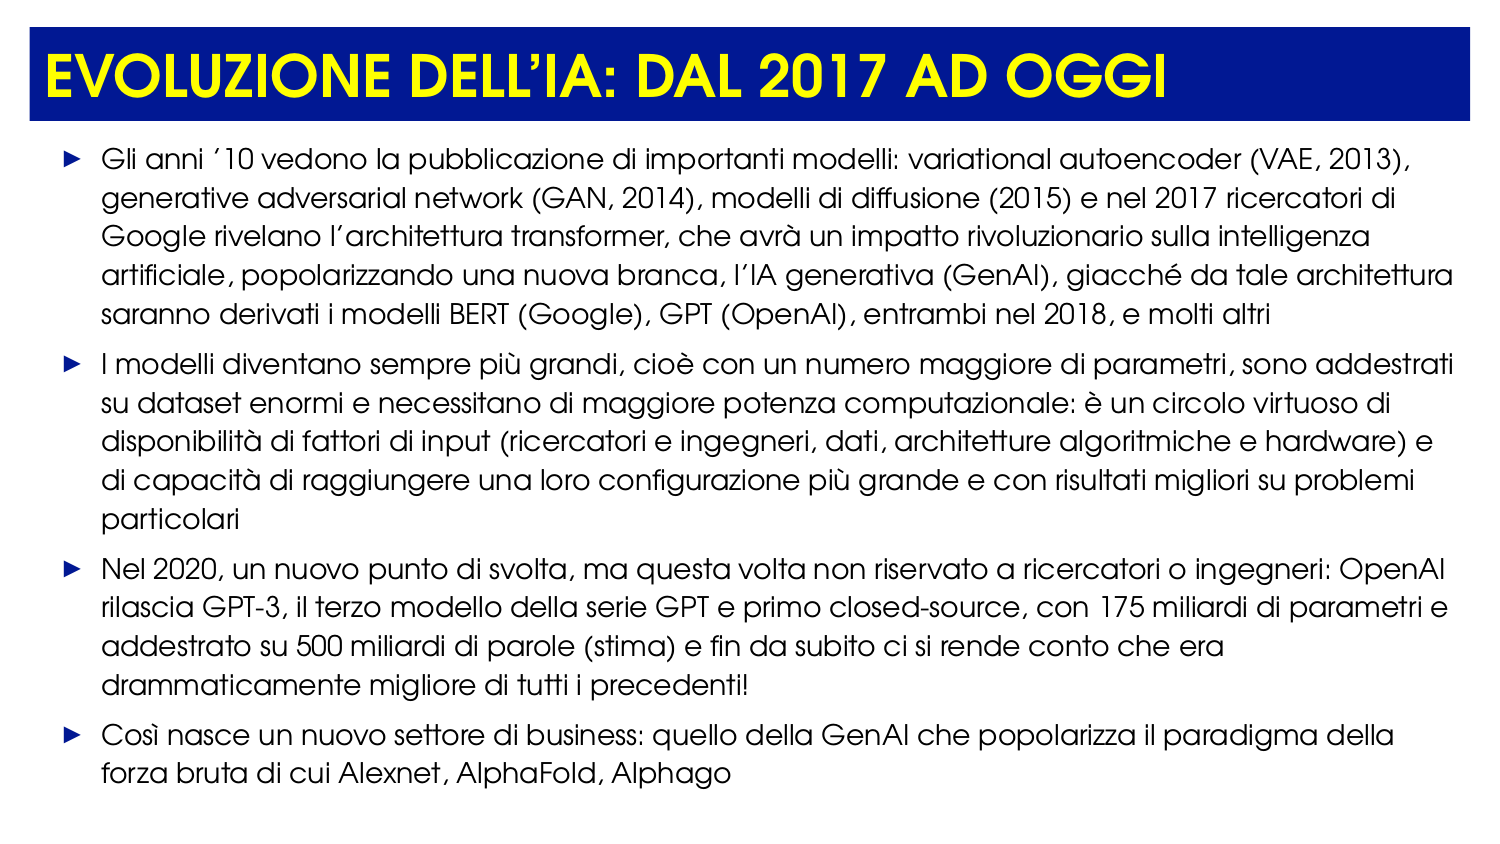

# Evoluzione dell’IA: dal 2017 ad oggi
Gli anni ’10 vedono la pubblicazione di importanti modelli: variational autoencoder (VAE, 2013), generative adversarial network (GAN, 2014), modelli di diffusione (2015) e nel 2017 ricercatori di Google rivelano l’architettura transformer, che avrà un impatto rivoluzionario sulla intelligenza artificiale, popolarizzando una nuova branca, l’IA generativa (GenAI), giacché da tale architettura saranno derivati i modelli BERT (Google), GPT (OpenAI), entrambi nel 2018, e molti altri
I modelli diventano sempre più grandi, cioè con un numero maggiore di parametri, sono addestrati su dataset enormi e necessitano di maggiore potenza computazionale: è un circolo virtuoso di disponibilità di fattori di input (ricercatori e ingegneri, dati, architetture algoritmiche e hardware) e di capacità di raggiungere una loro configurazione più grande e con risultati migliori su problemi particolari
Nel 2020, un nuovo punto di svolta, ma questa volta non riservato a ricercatori o ingegneri: OpenAI rilascia GPT-3, il terzo modello della serie GPT e primo closed-source, con 175 miliardi di parametri e addestrato su 500 miliardi di parole (stima) e fin da subito ci si rende conto che era drammaticamente migliore di tutti i precedenti!
Così nasce un nuovo settore di business: quello della GenAI che popolarizza il paradigma della forza bruta di cui Alexnet, AlphaFold, Alphago